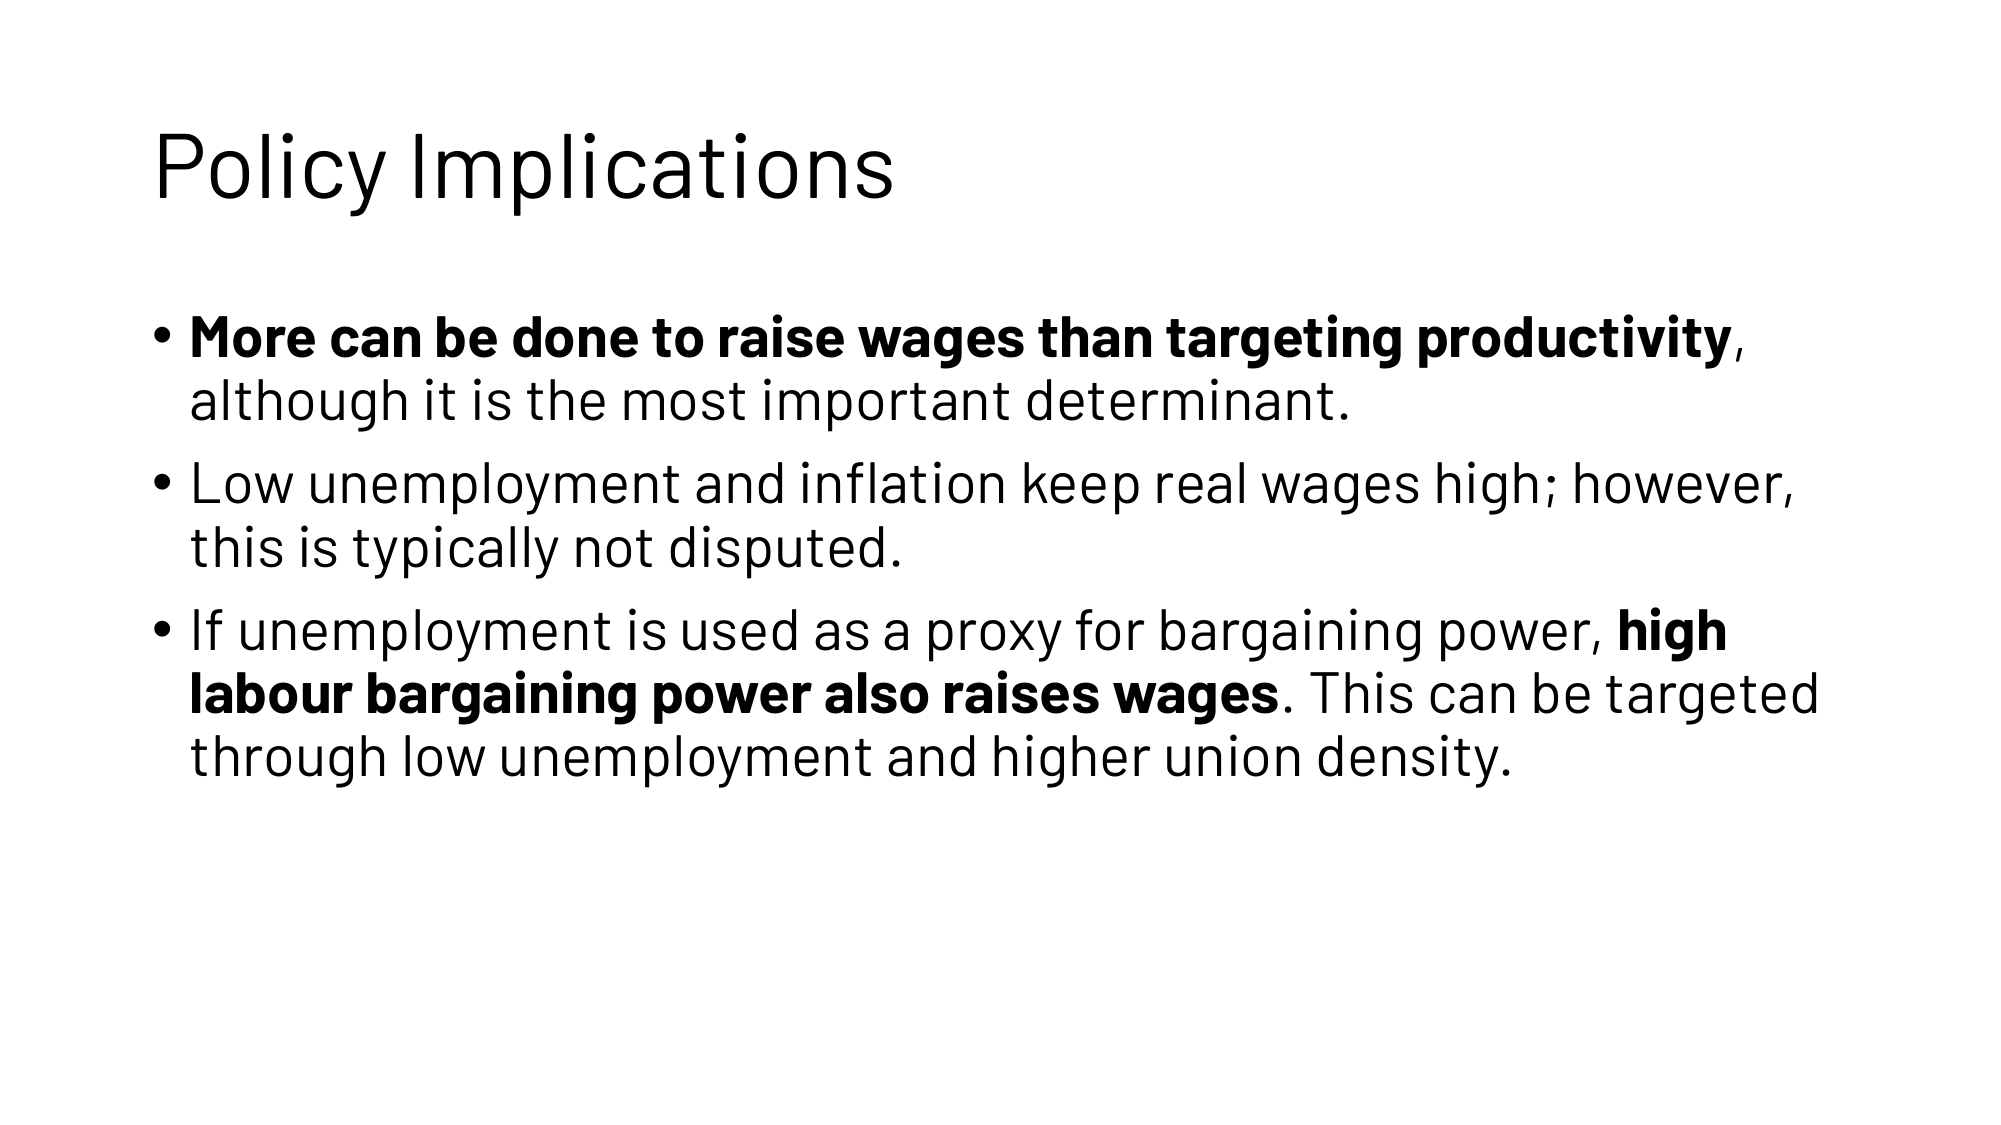

# Policy Implications
More can be done to raise wages than targeting productivity, although it is the most important determinant.
Low unemployment and inflation keep real wages high; however, this is typically not disputed.
If unemployment is used as a proxy for bargaining power, high labour bargaining power also raises wages. This can be targeted through low unemployment and higher union density.